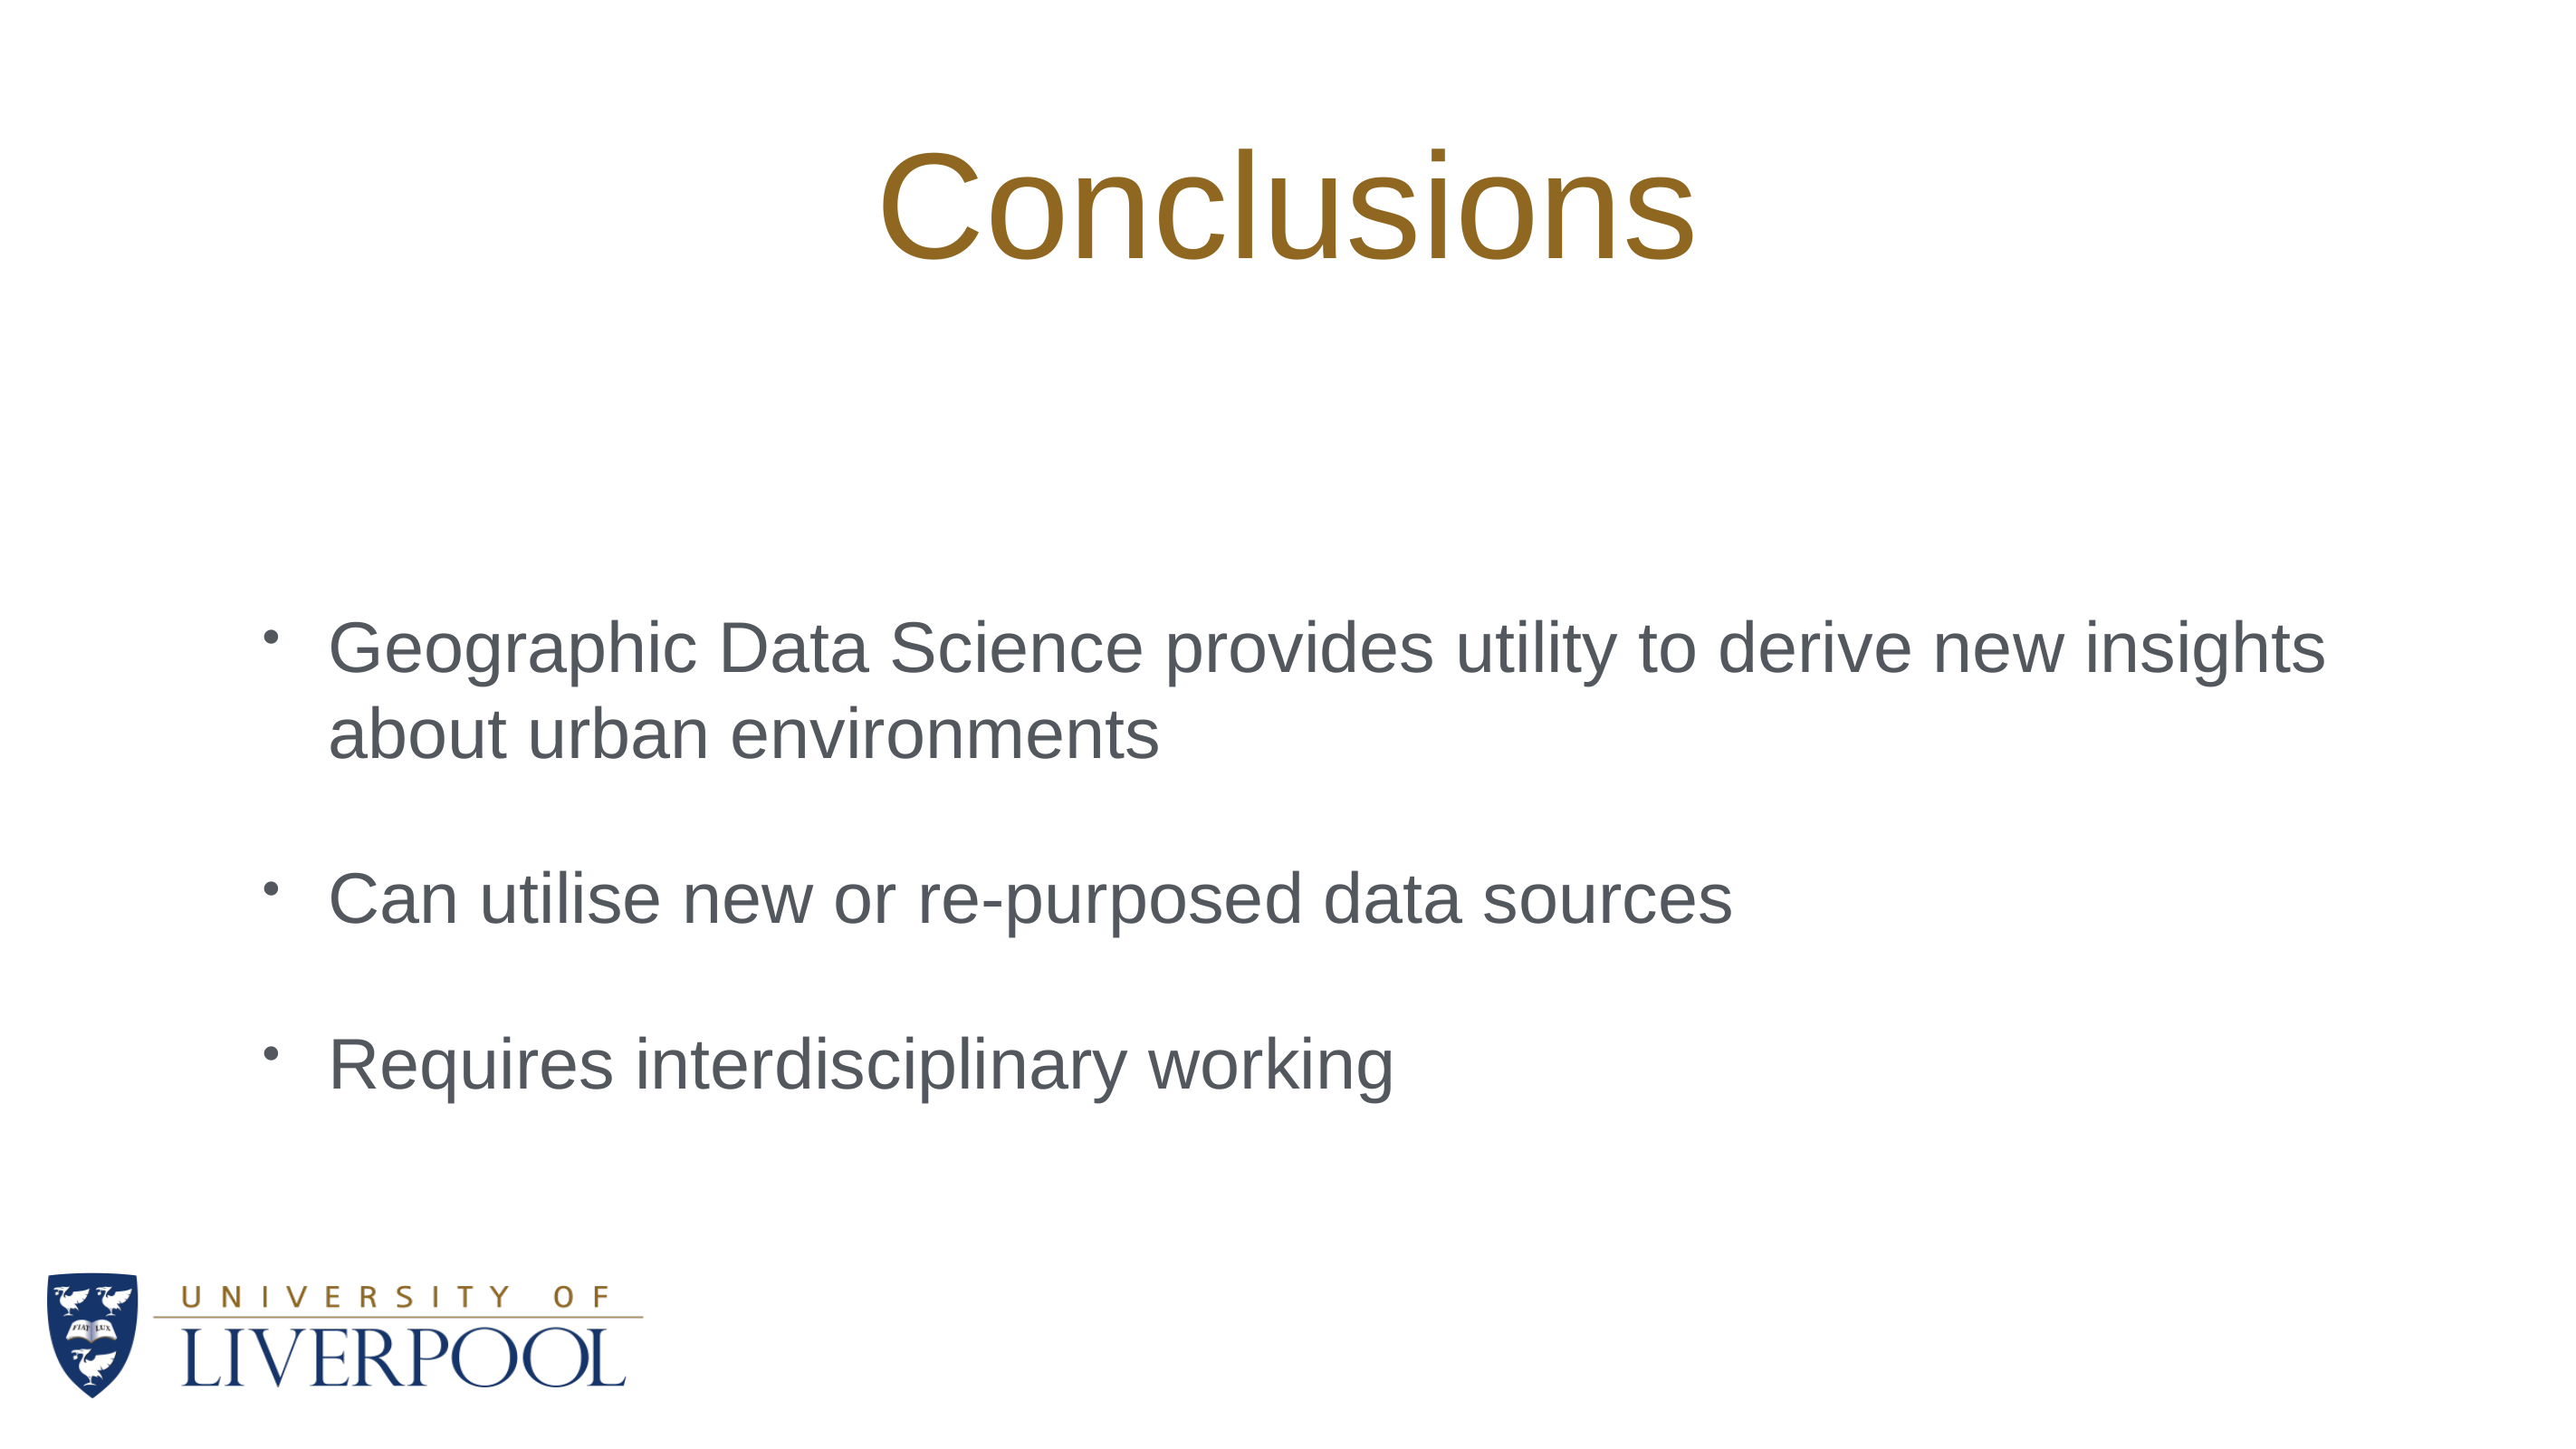

# Conclusions
Geographic Data Science provides utility to derive new insights about urban environments
Can utilise new or re-purposed data sources
Requires interdisciplinary working